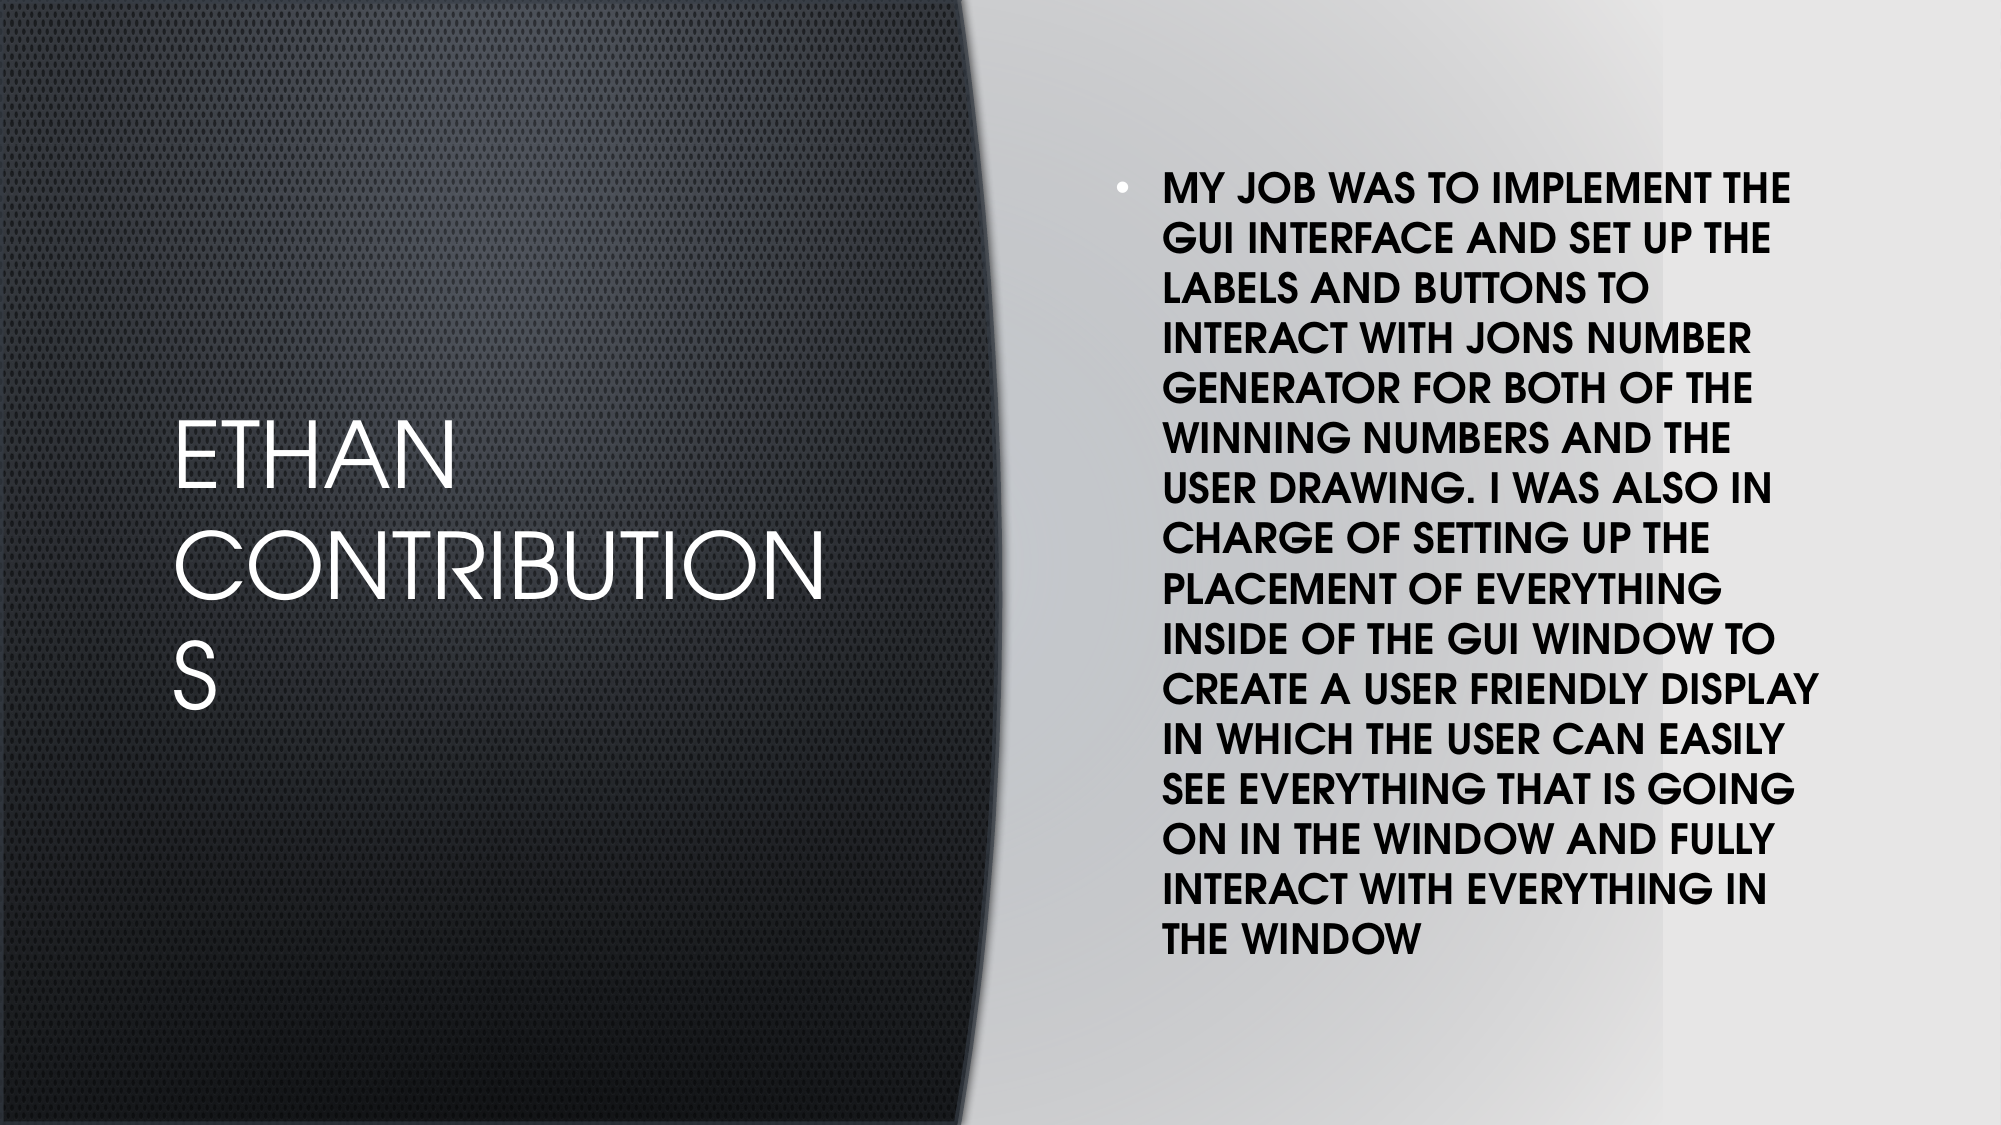

ethan Contributions
My job was to implement the gui interface and set up the labels and buttons to interact with jons number generator for both of the winning numbers and the user drawing. I was also in charge of setting up the placement of everything inside of the gui window to create a user friendly display in which the user can easily see everything that is going on in the window and fully interact with everything in the window